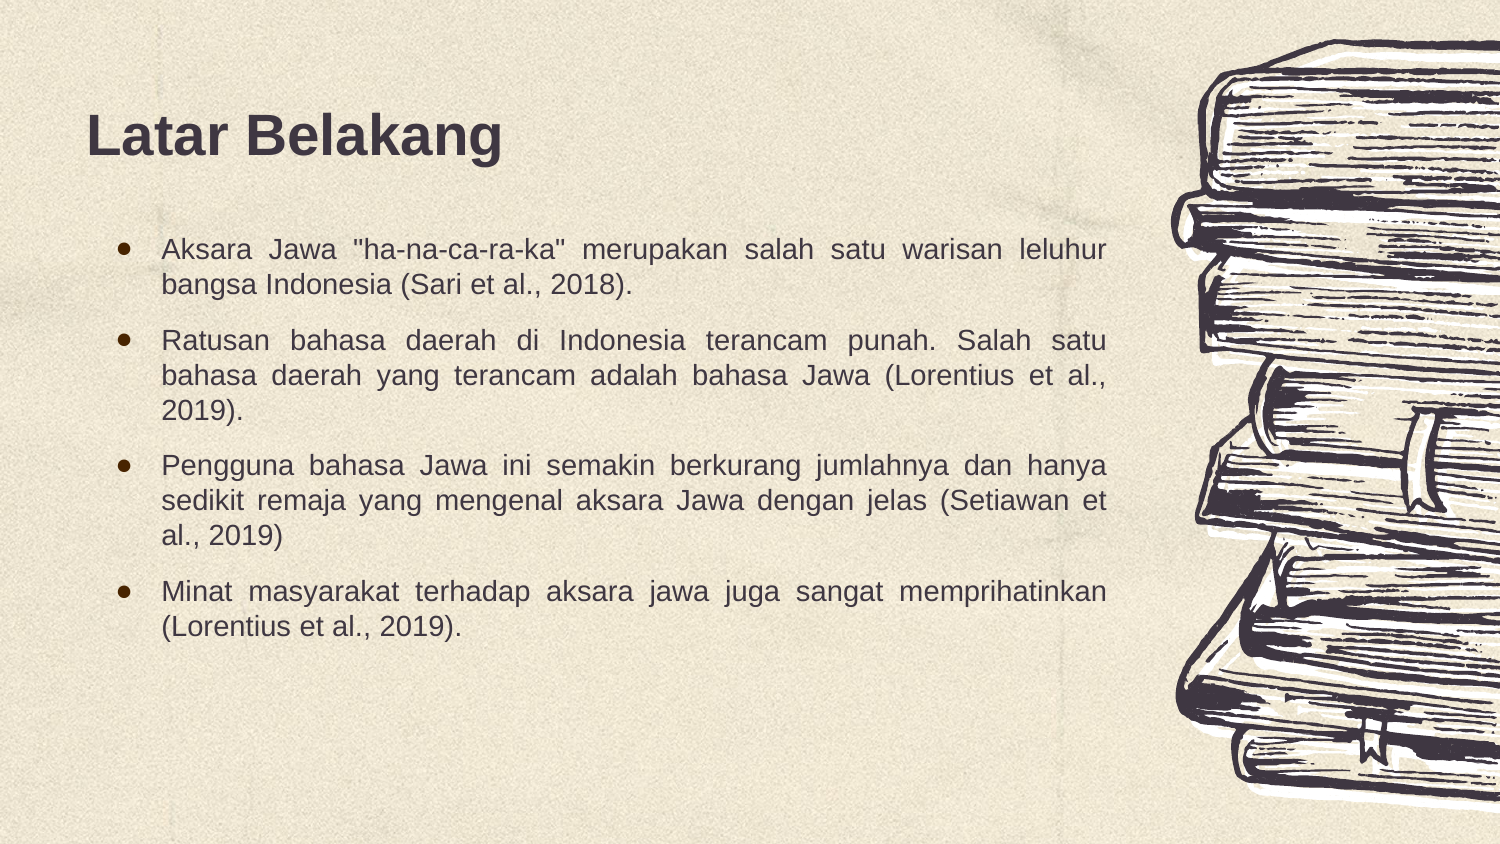

# Latar Belakang
Aksara Jawa "ha-na-ca-ra-ka" merupakan salah satu warisan leluhur bangsa Indonesia (Sari et al., 2018).
Ratusan bahasa daerah di Indonesia terancam punah. Salah satu bahasa daerah yang terancam adalah bahasa Jawa (Lorentius et al., 2019).
Pengguna bahasa Jawa ini semakin berkurang jumlahnya dan hanya sedikit remaja yang mengenal aksara Jawa dengan jelas (Setiawan et al., 2019)
Minat masyarakat terhadap aksara jawa juga sangat memprihatinkan (Lorentius et al., 2019).